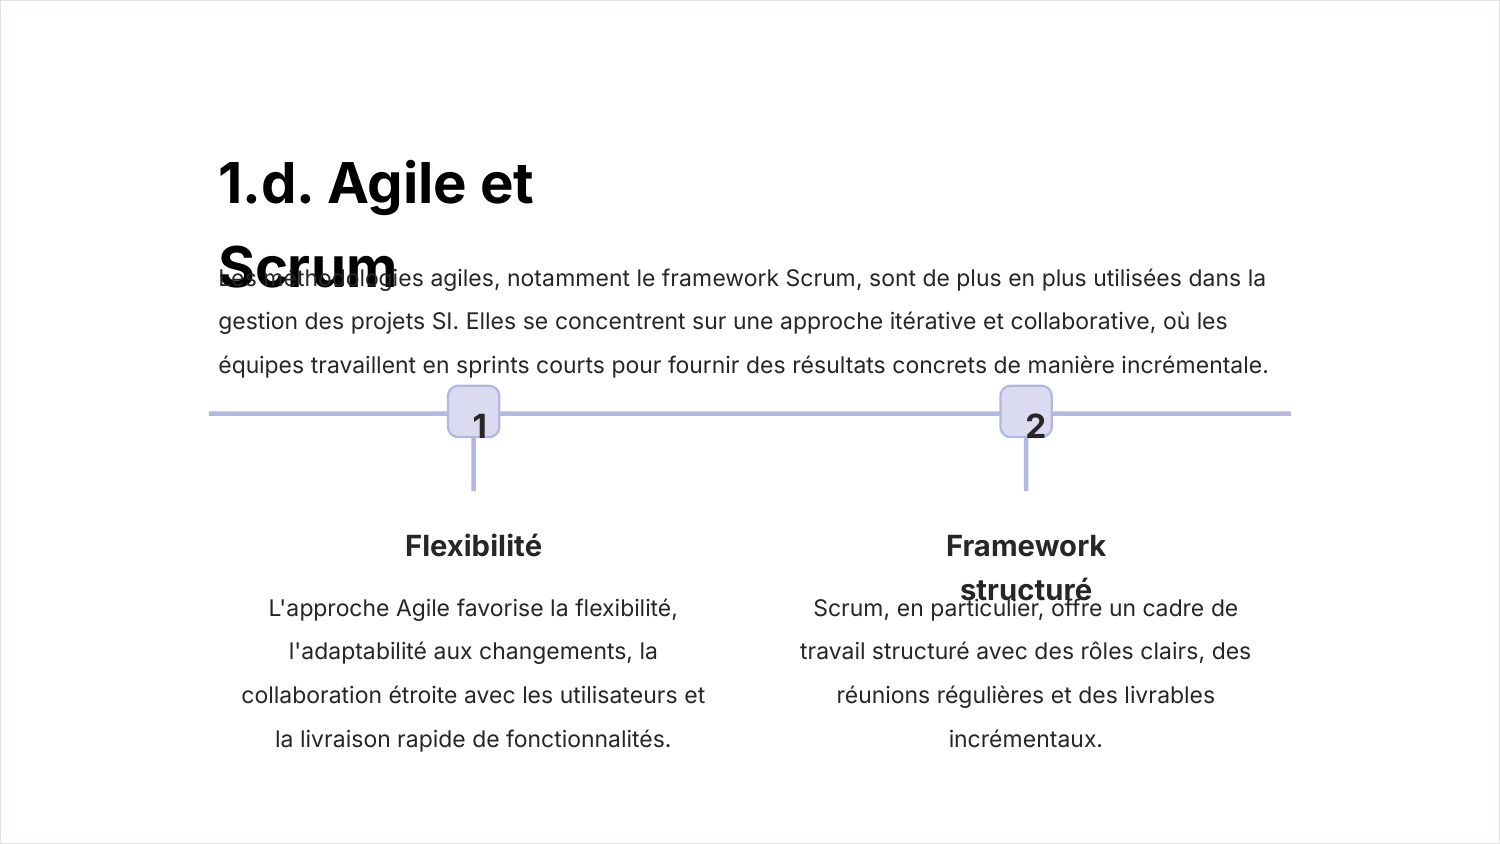

1.d. Agile et Scrum
Les méthodologies agiles, notamment le framework Scrum, sont de plus en plus utilisées dans la gestion des projets SI. Elles se concentrent sur une approche itérative et collaborative, où les équipes travaillent en sprints courts pour fournir des résultats concrets de manière incrémentale.

1
2

Flexibilité
Framework structuré
L'approche Agile favorise la flexibilité, l'adaptabilité aux changements, la collaboration étroite avec les utilisateurs et la livraison rapide de fonctionnalités.
Scrum, en particulier, offre un cadre de travail structuré avec des rôles clairs, des réunions régulières et des livrables incrémentaux.